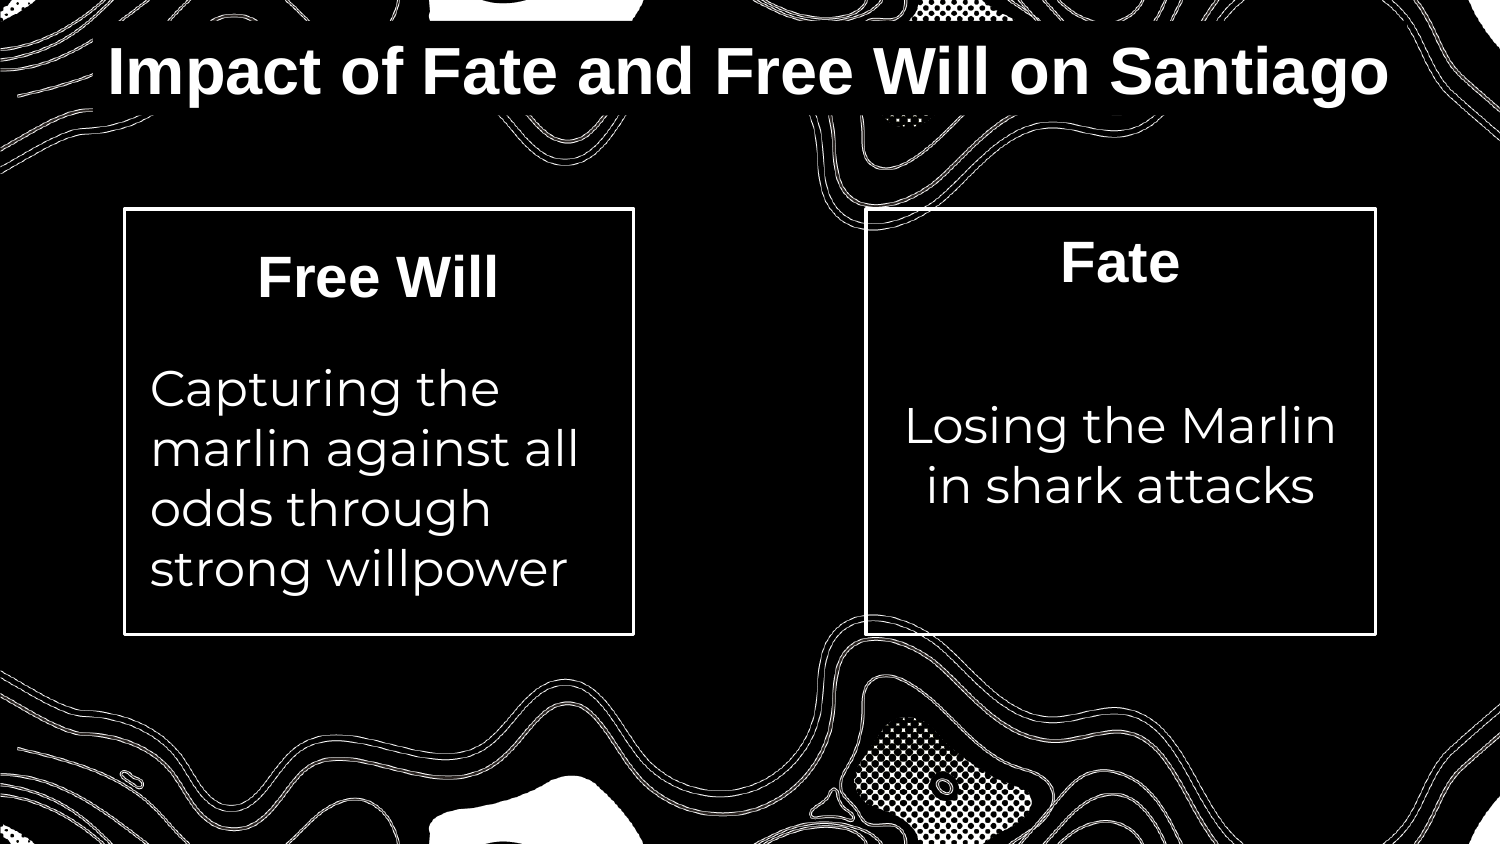

Impact of Fate and Free Will on Santiago

Fate
# Free Will
Capturing the marlin against all odds through strong willpower
Losing the Marlin in shark attacks